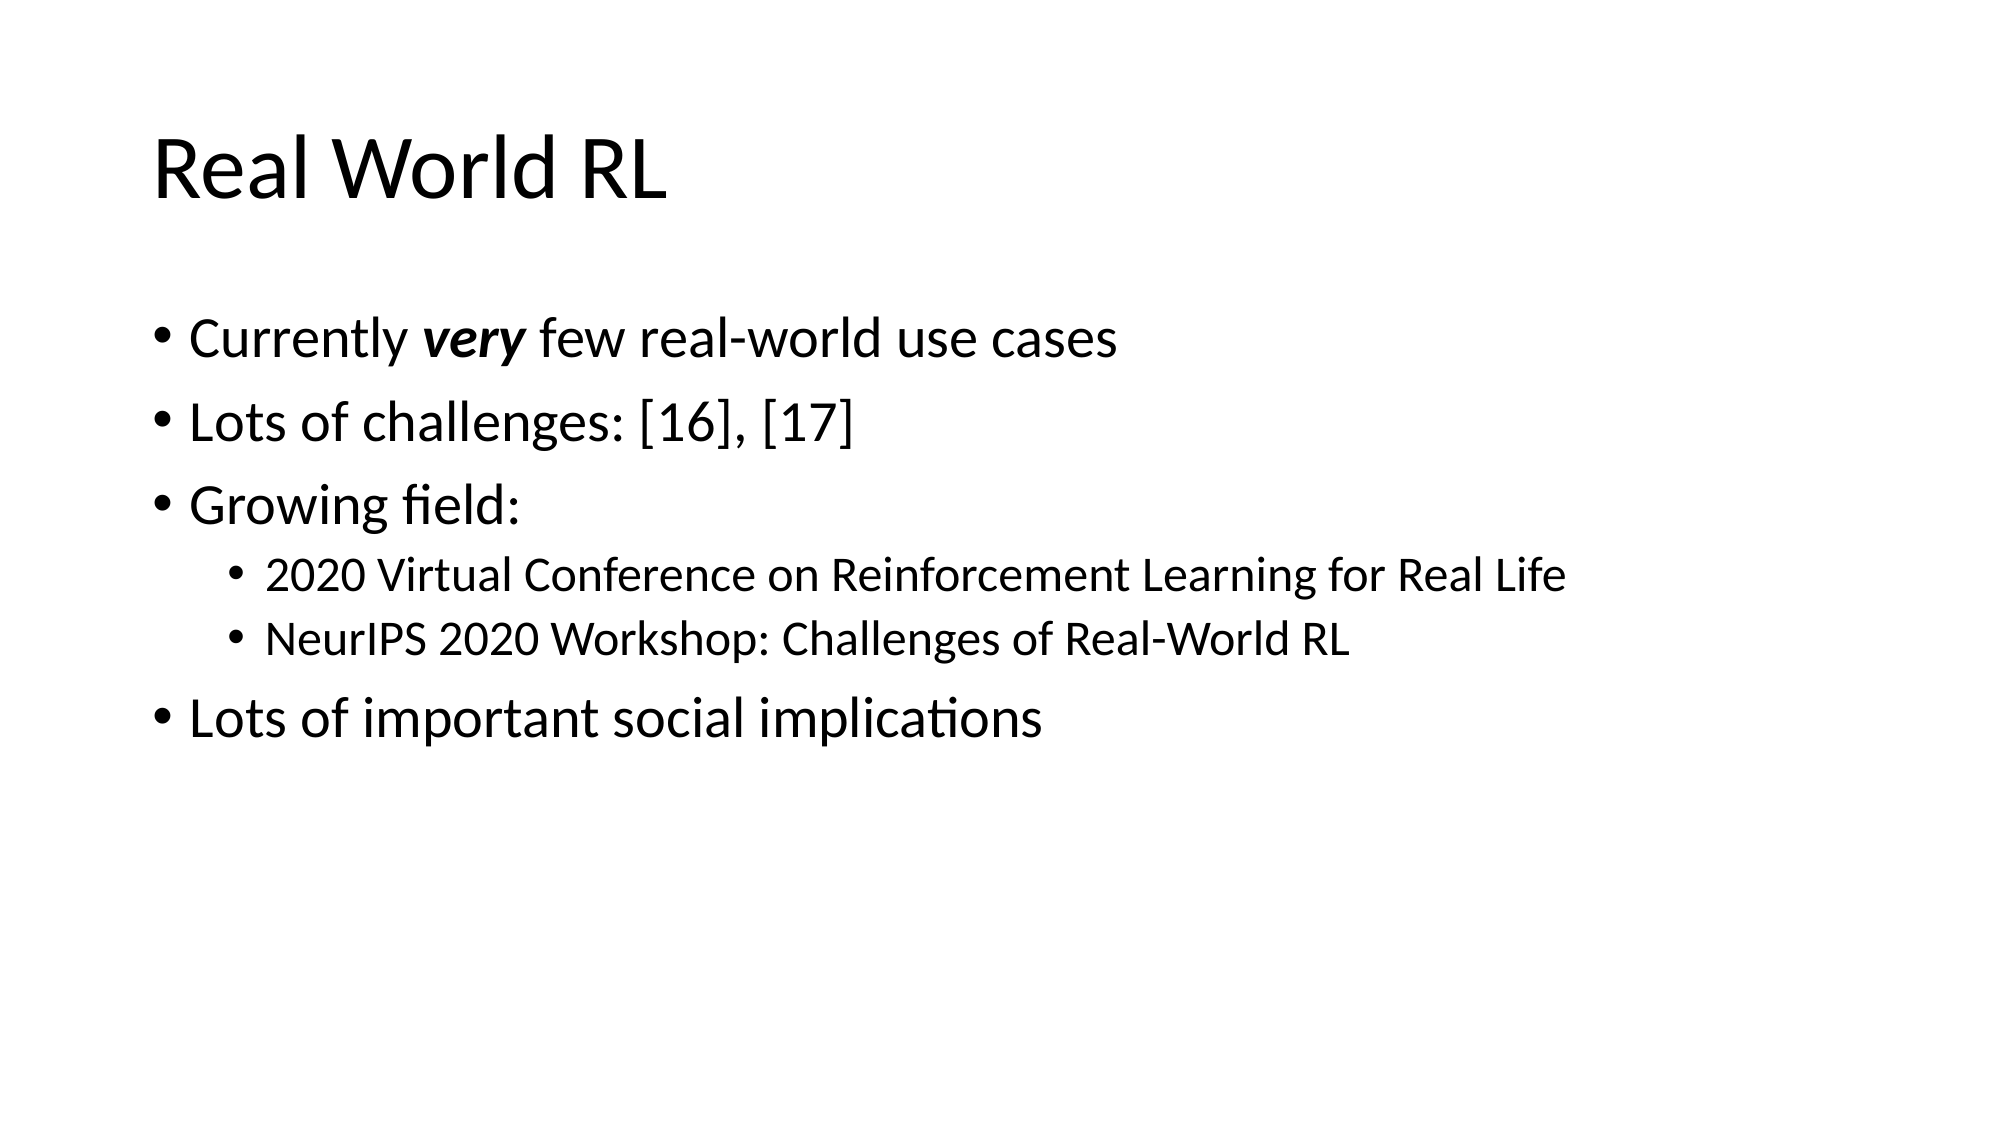

# Real World RL
Currently very few real-world use cases
Lots of challenges: [16], [17]
Growing field:
2020 Virtual Conference on Reinforcement Learning for Real Life
NeurIPS 2020 Workshop: Challenges of Real-World RL
Lots of important social implications